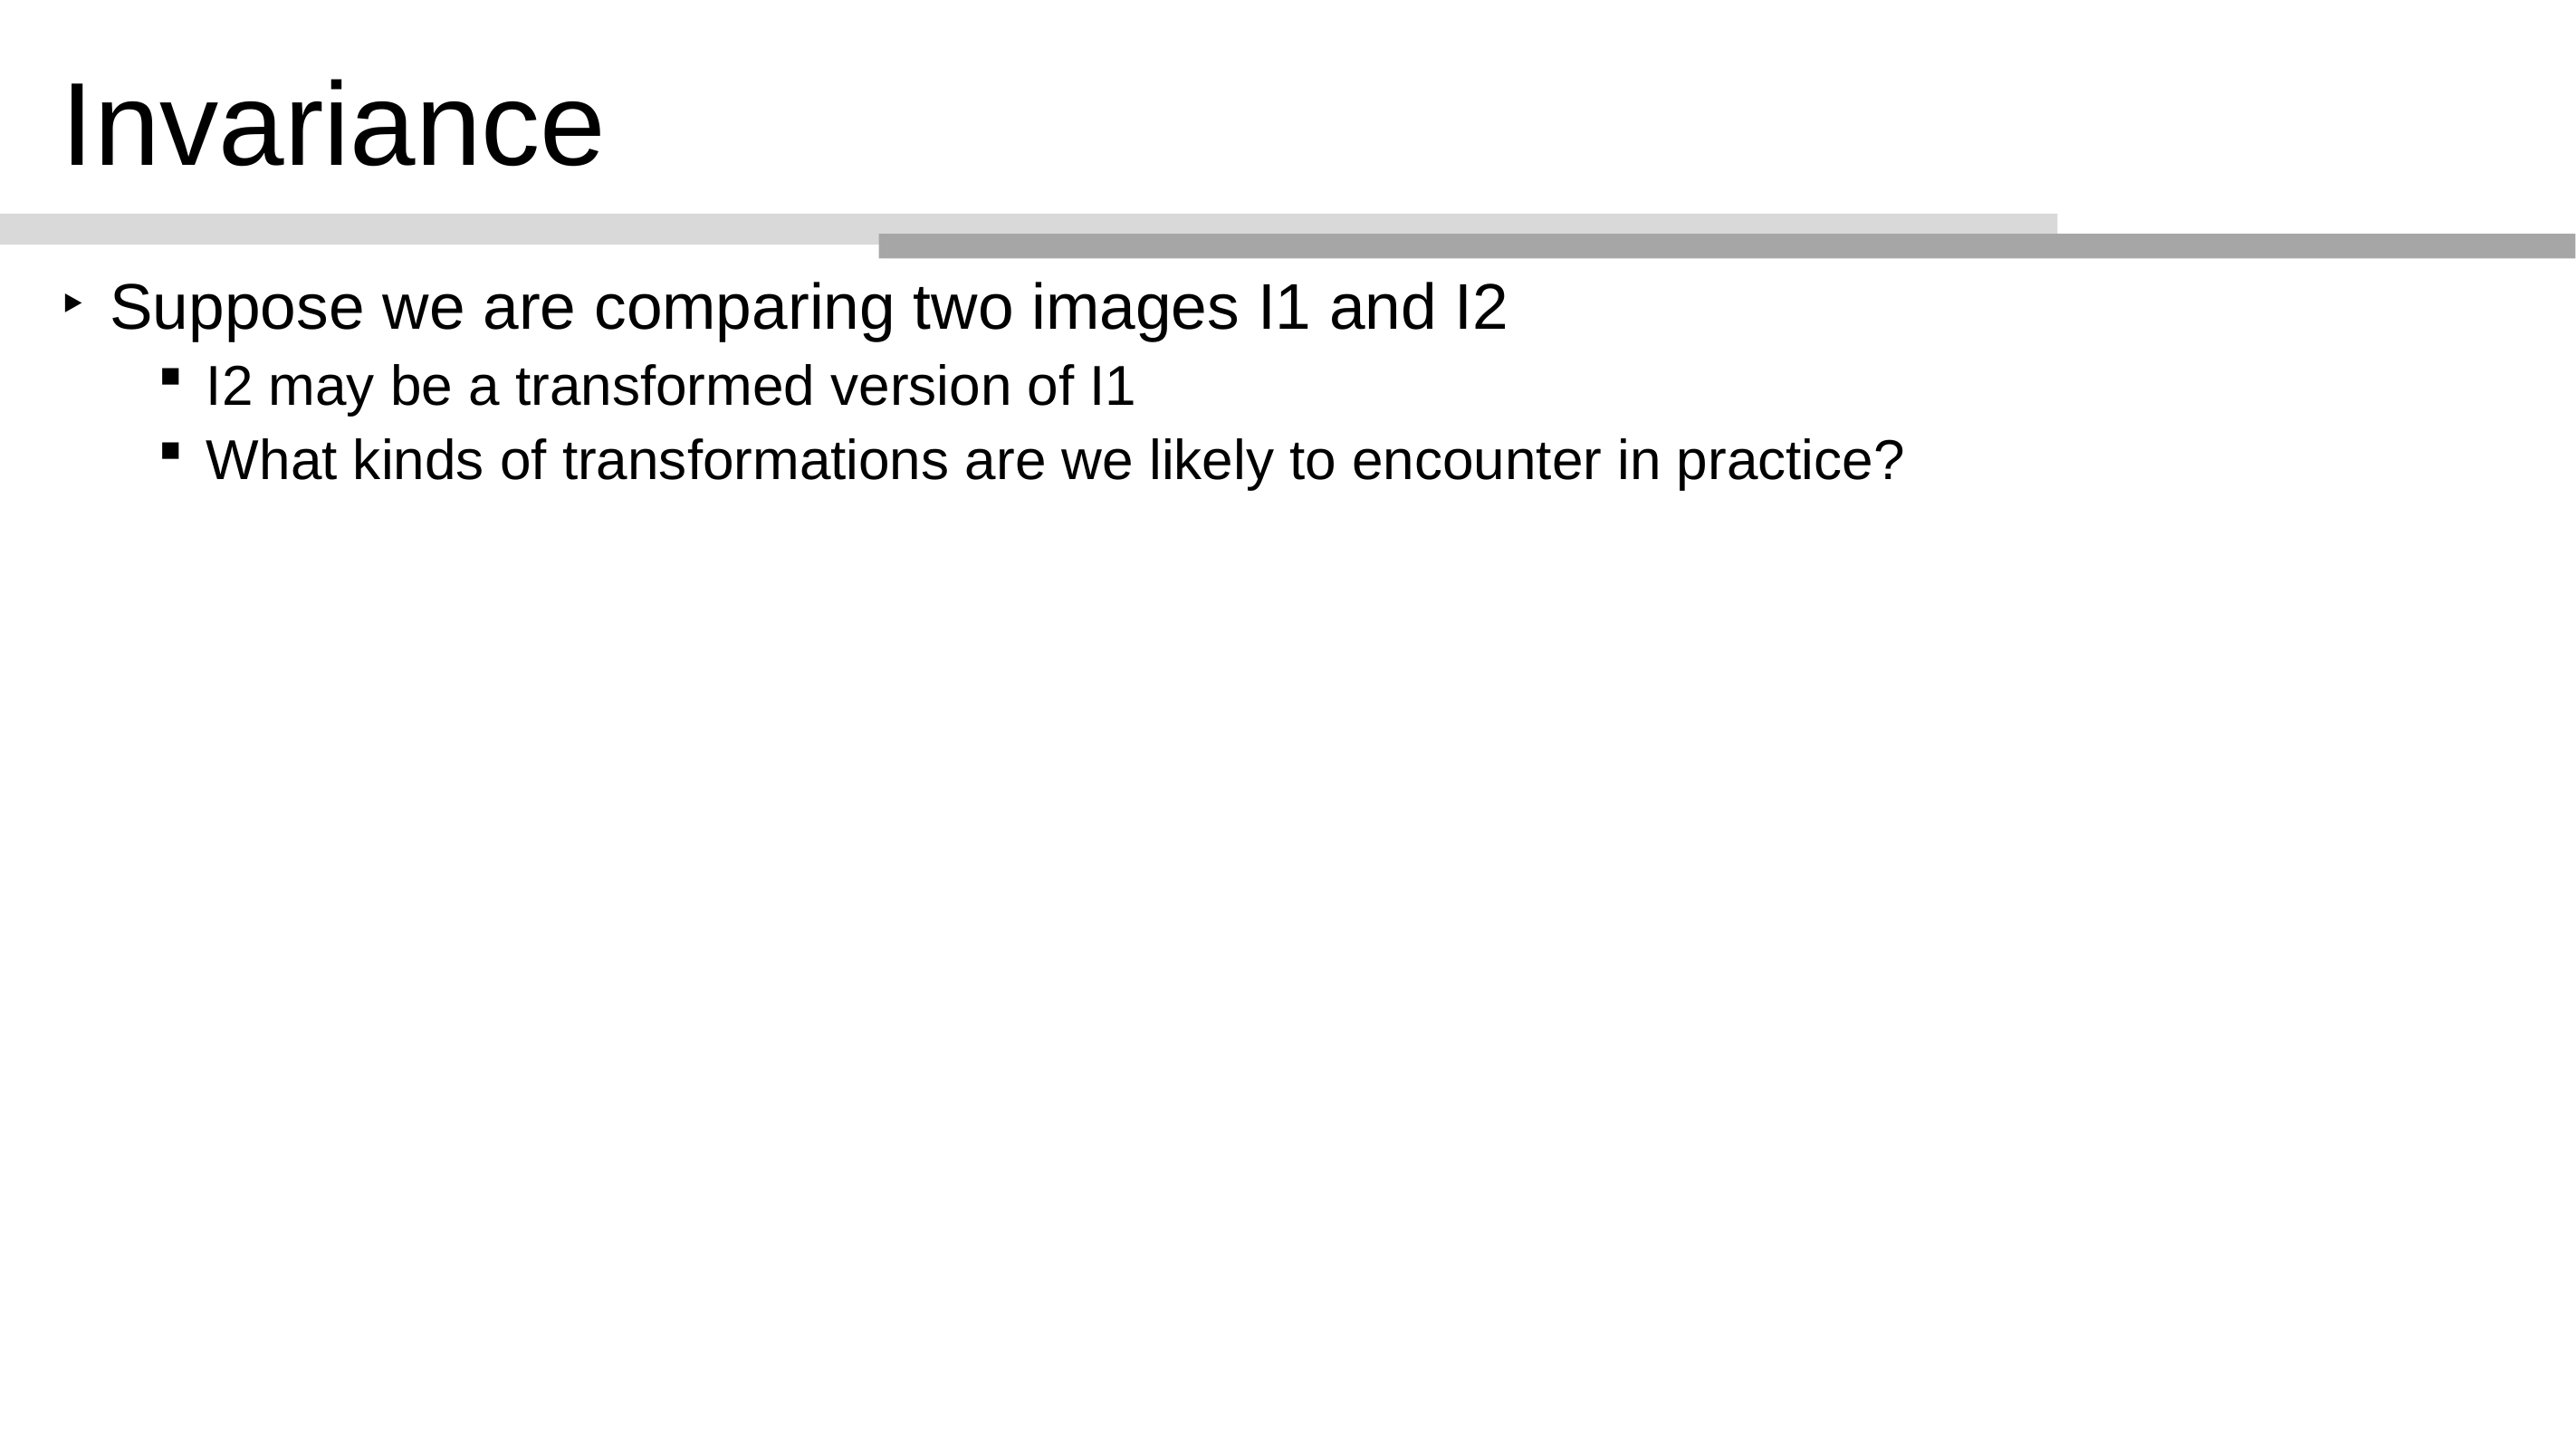

# Invariance
Suppose we are comparing two images I1 and I2
I2 may be a transformed version of I1
What kinds of transformations are we likely to encounter in practice?